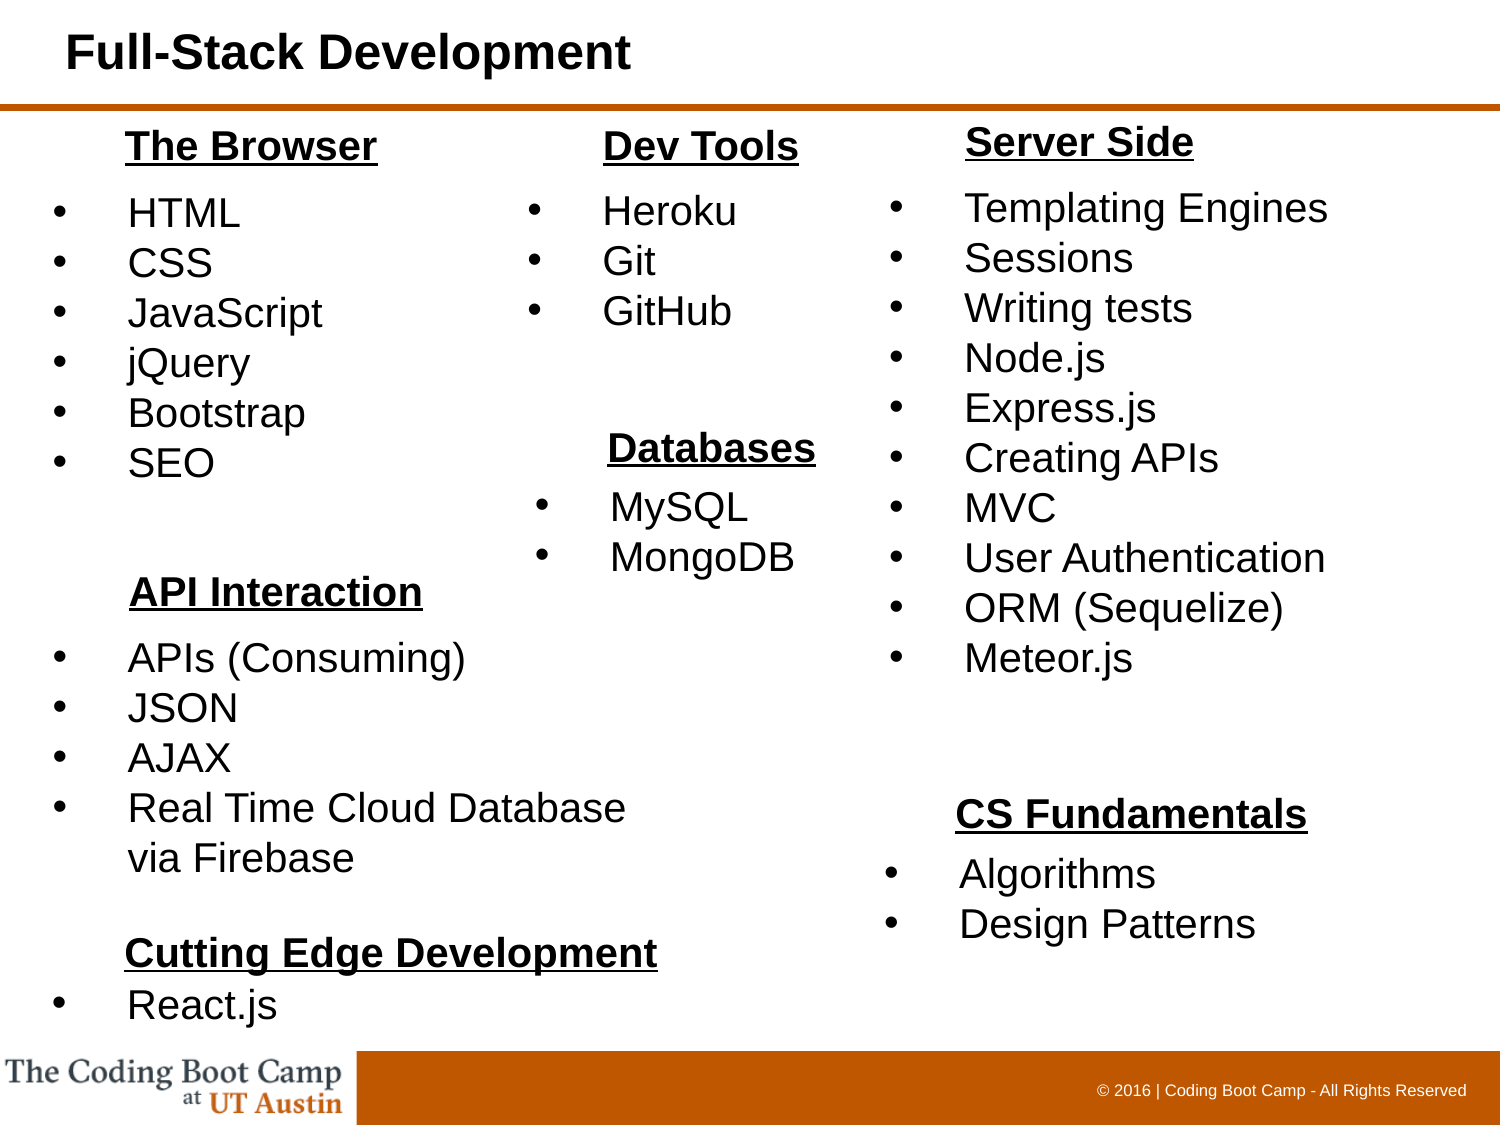

# Full-Stack Development
Server Side
The Browser
Dev Tools
Templating Engines
Sessions
Writing tests
Node.js
Express.js
Creating APIs
MVC
User Authentication
ORM (Sequelize)
Meteor.js
Heroku
Git
GitHub
HTML
CSS
JavaScript
jQuery
Bootstrap
SEO
Databases
MySQL
MongoDB
API Interaction
APIs (Consuming)
JSON
AJAX
Real Time Cloud Database via Firebase

Algorithms
Design Patterns
CS Fundamentals
Cutting Edge Development
React.js